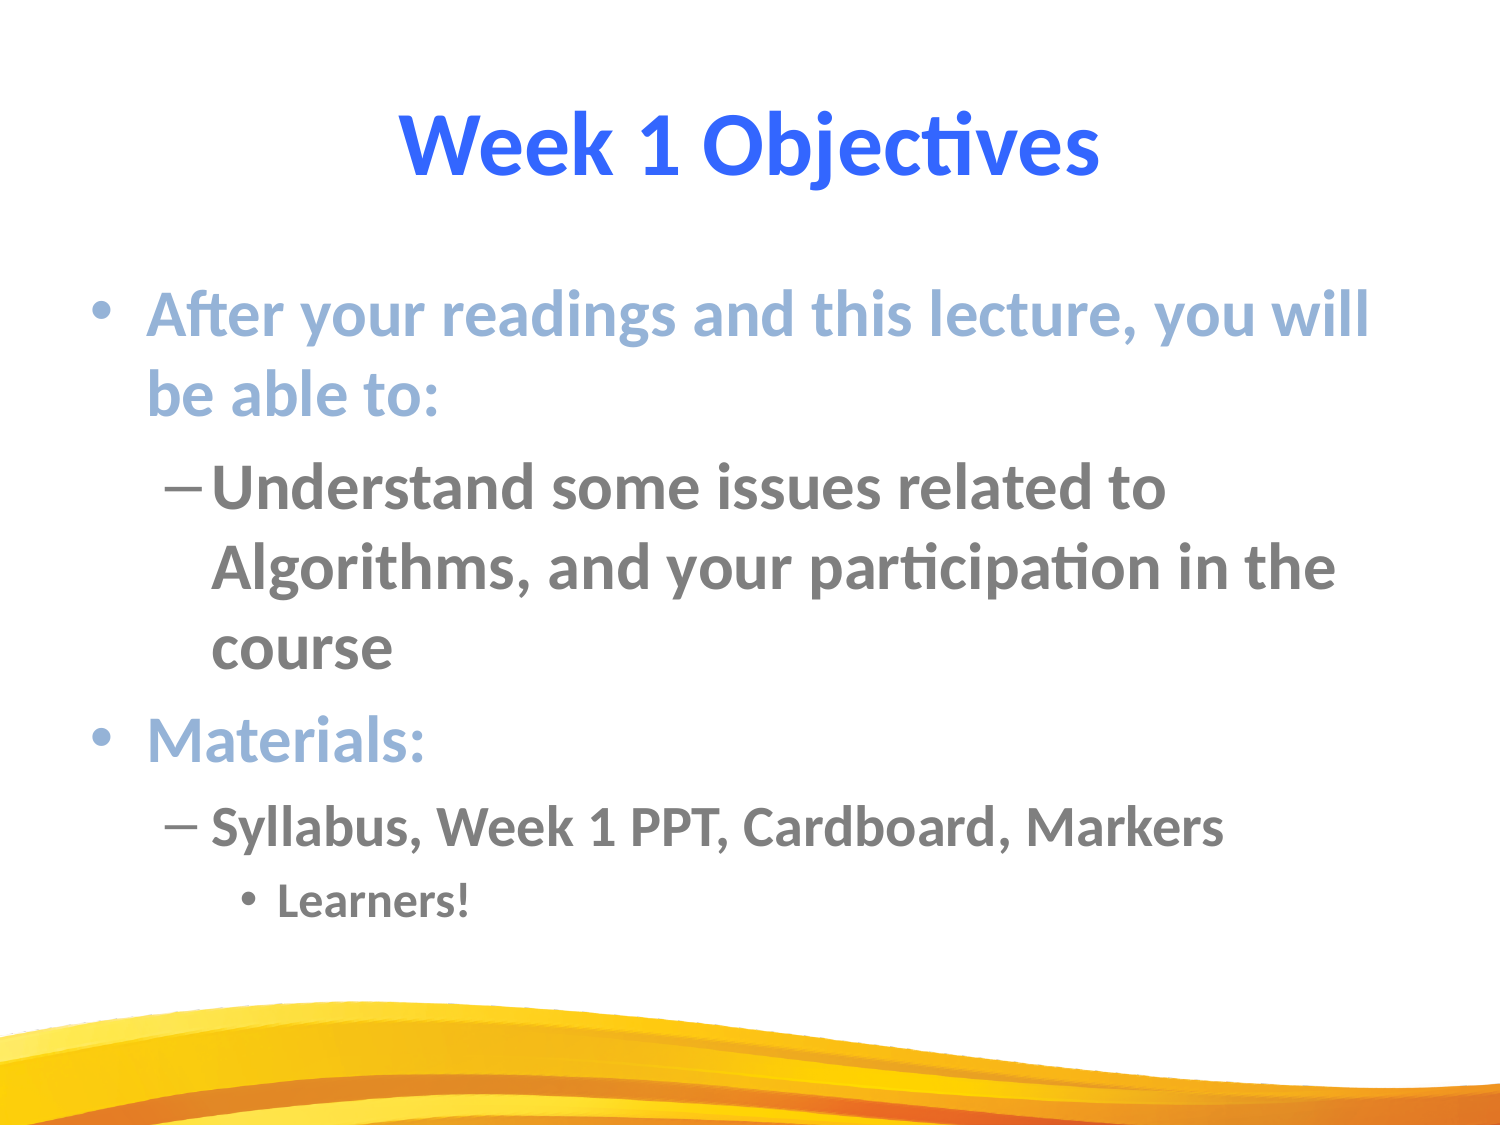

Week 1 Objectives
After your readings and this lecture, you will be able to:
Understand some issues related to Algorithms, and your participation in the course
Materials:
Syllabus, Week 1 PPT, Cardboard, Markers
Learners!
5